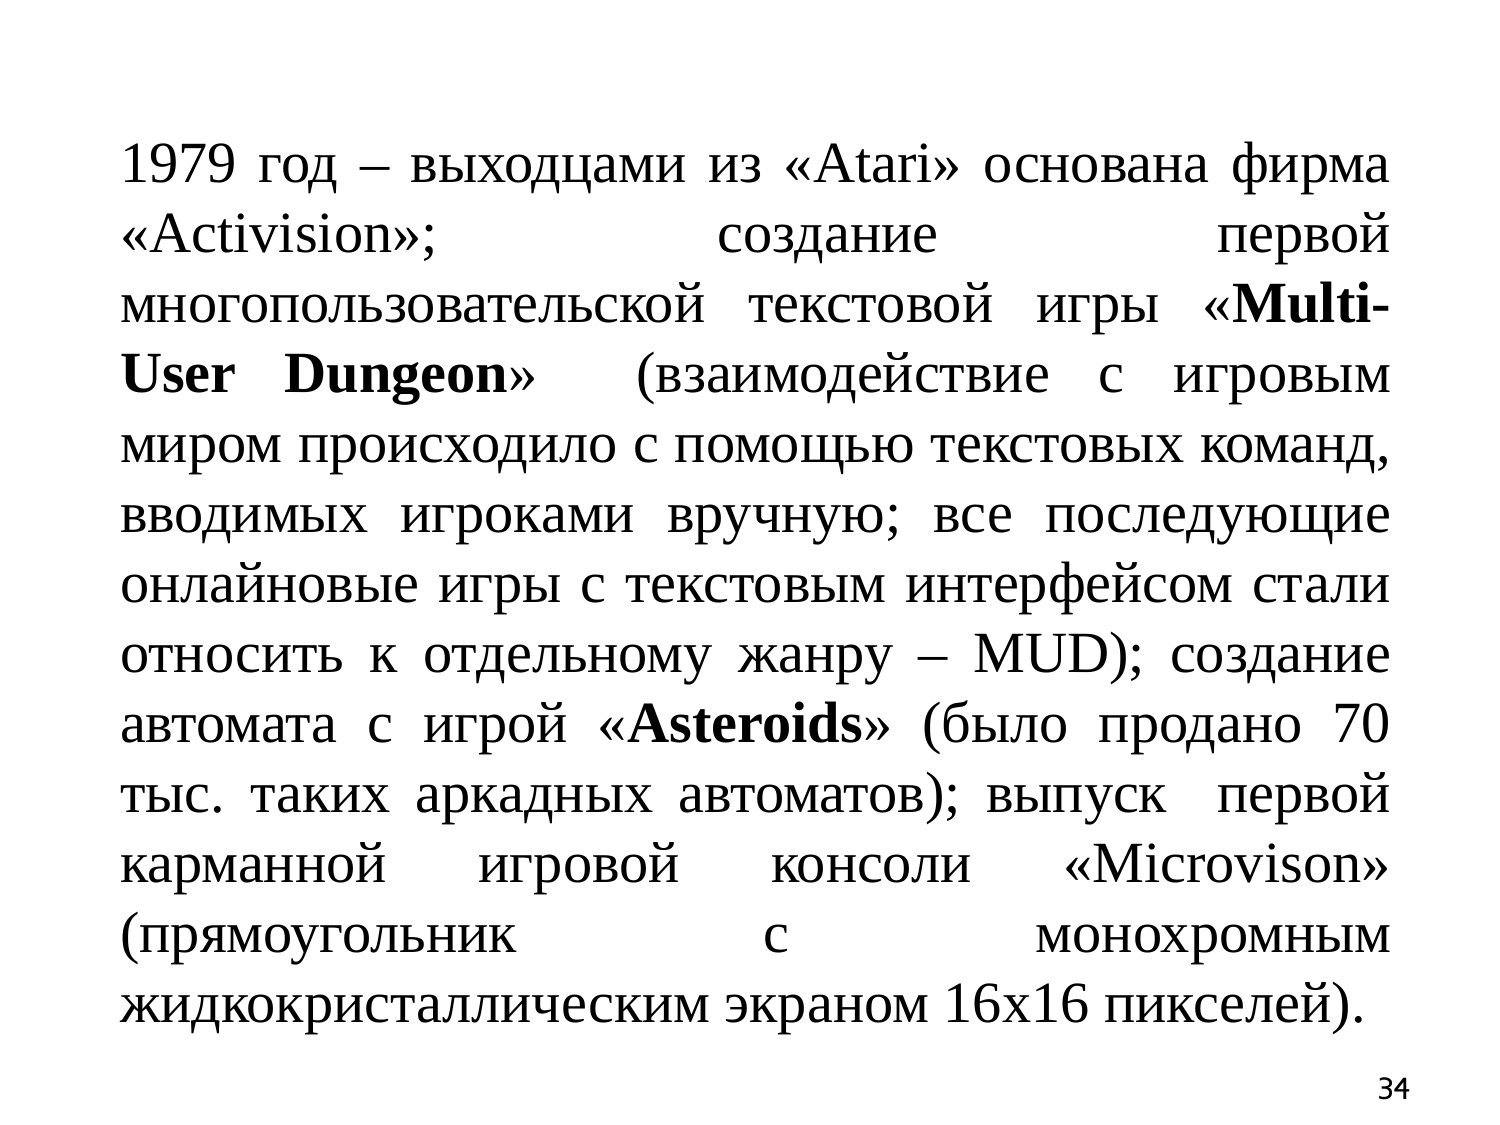

1979 год – выходцами из «Atari» основана фирма «Activision»; создание первой многопользовательской текстовой игры «Multi-User Dungeon»  (взаимодействие с игровым миром происходило с помощью текстовых команд, вводимых игроками вручную; все последующие онлайновые игры с текстовым интерфейсом стали относить к отдельному жанру – MUD); создание автомата с игрой «Asteroids» (было продано 70 тыс. таких аркадных автоматов); выпуск  первой карманной игровой консоли «Microvison» (прямоугольник с монохромным жидкокристаллическим экраном 16х16 пикселей).
34